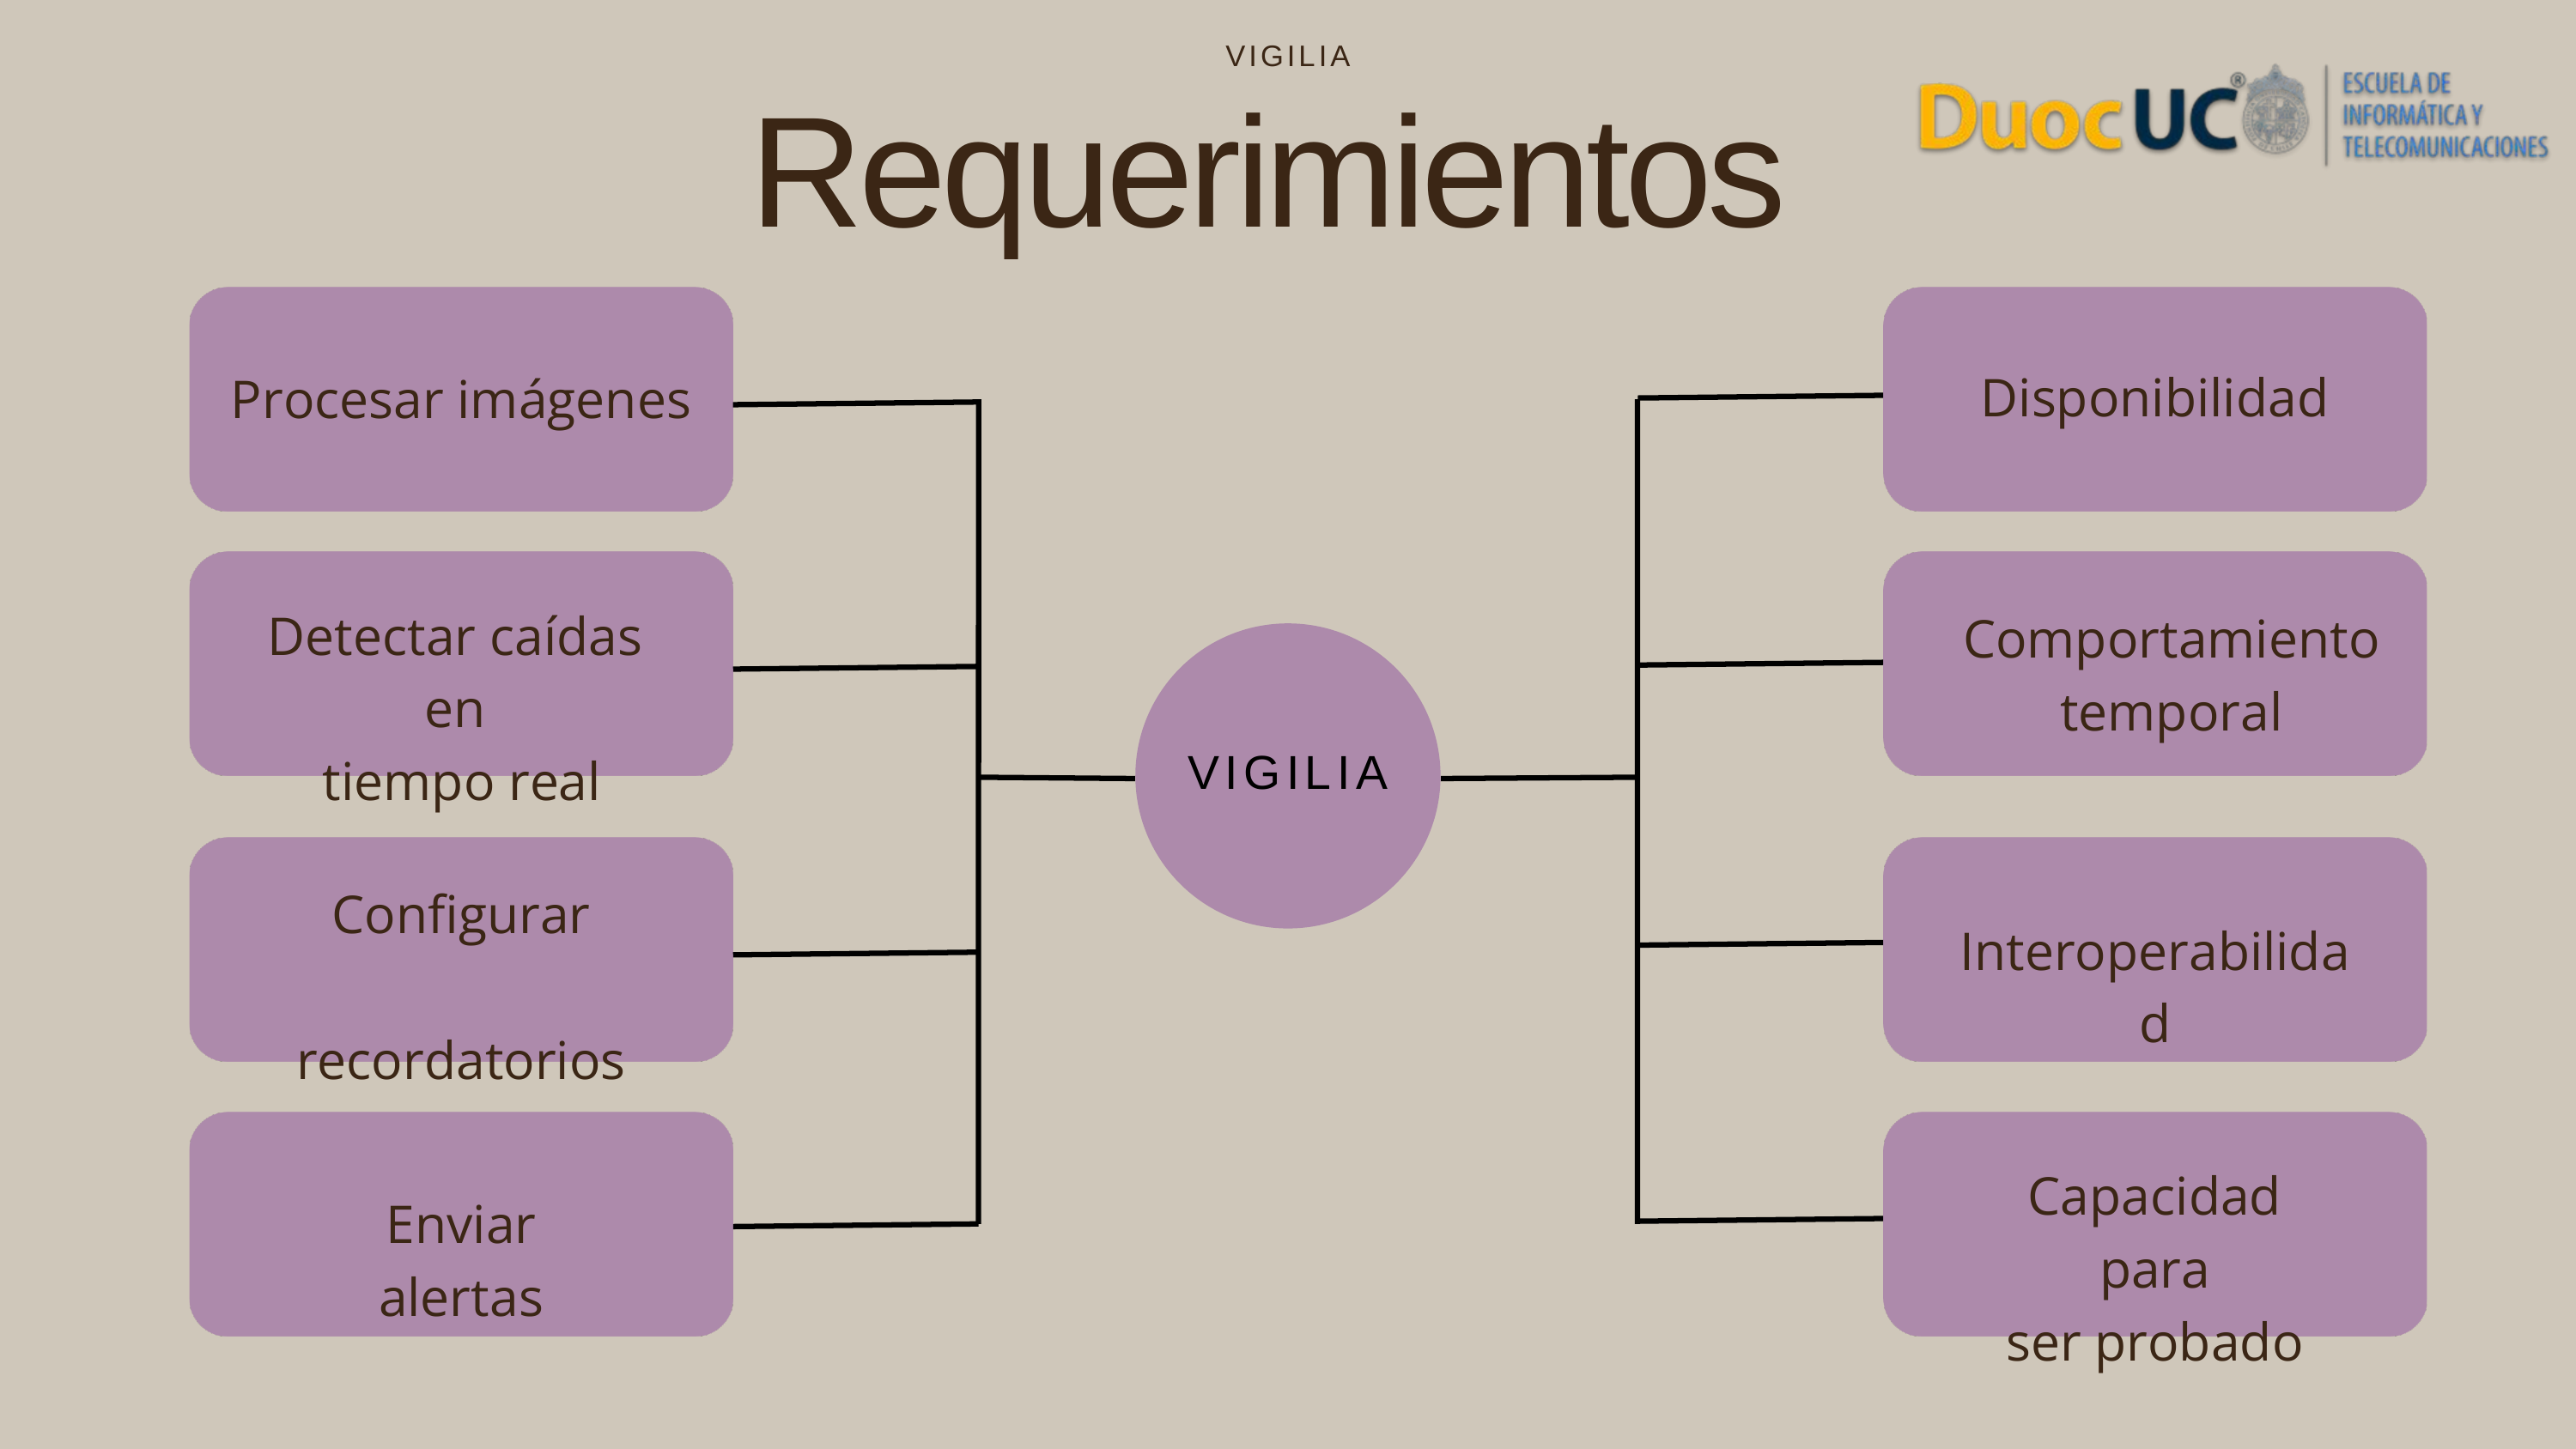

VIGILIA
Requerimientos

Disponibilidad
Procesar imágenes

Detectar caídas en
 tiempo real
Comportamiento
temporal

VIGILIA

Configurar
 recordatorios
Interoperabilidad

Capacidad para
ser probado
Enviar alertas